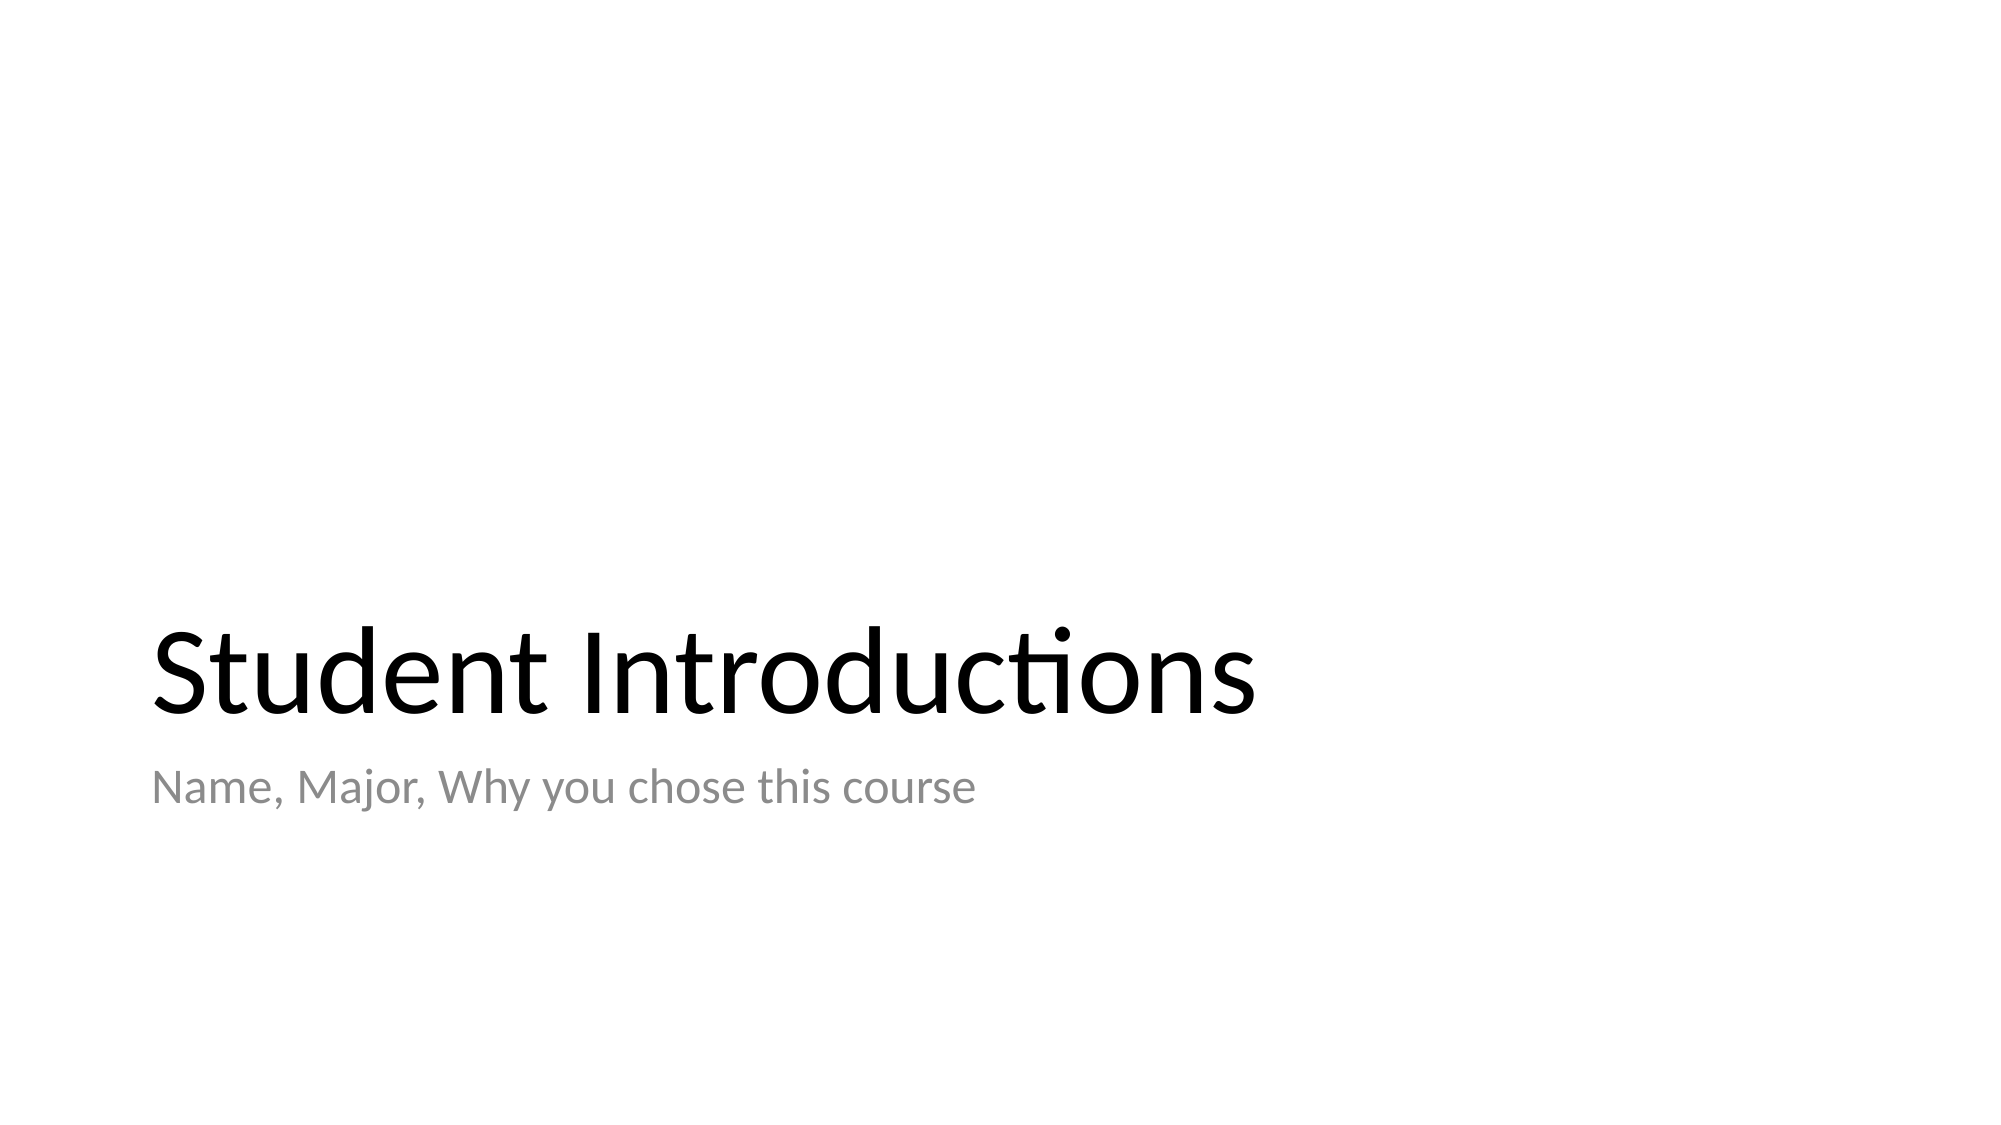

# Student Introductions
Name, Major, Why you chose this course